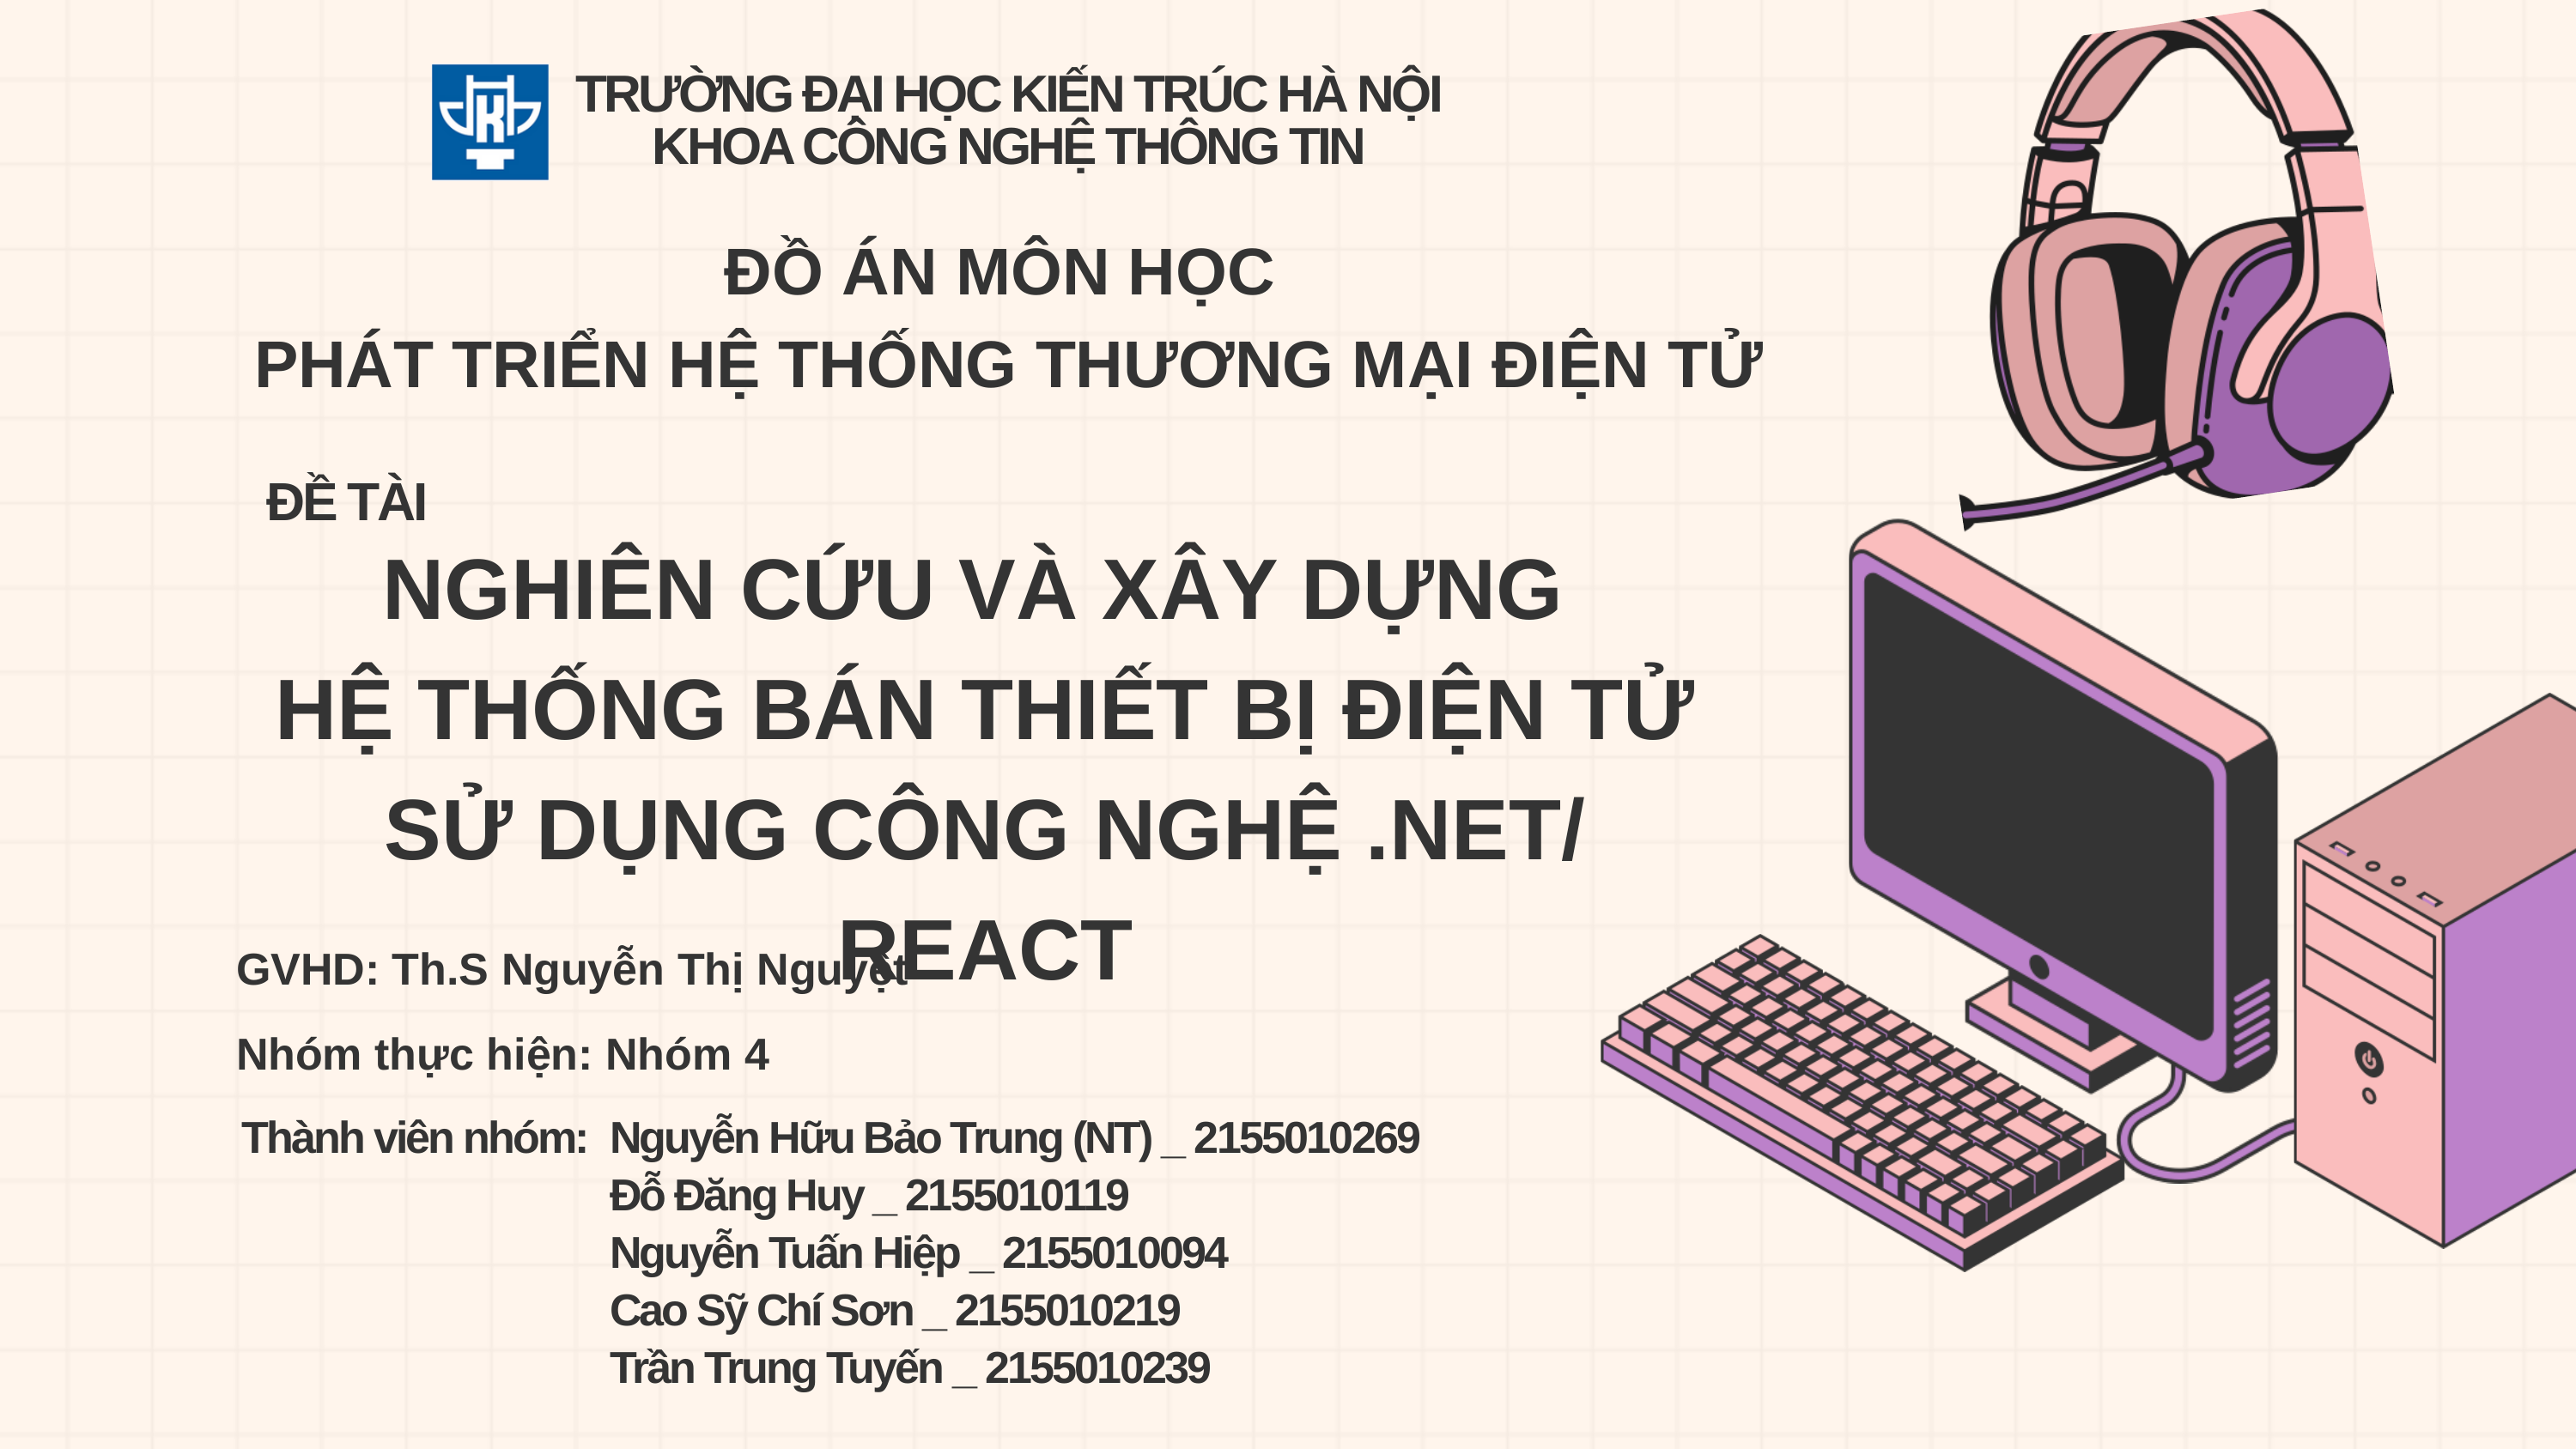

TRƯỜNG ĐẠI HỌC KIẾN TRÚC HÀ NỘI
KHOA CÔNG NGHỆ THÔNG TIN
ĐỒ ÁN MÔN HỌC
PHÁT TRIỂN HỆ THỐNG THƯƠNG MẠI ĐIỆN TỬ
ĐỀ TÀI
NGHIÊN CỨU VÀ XÂY DỰNG
HỆ THỐNG BÁN THIẾT BỊ ĐIỆN TỬ
SỬ DỤNG CÔNG NGHỆ .NET/ REACT

GVHD: Th.S Nguyễn Thị Nguyệt
Nhóm thực hiện: Nhóm 4
Thành viên nhóm:
Nguyễn Hữu Bảo Trung (NT) _ 2155010269
Đỗ Đăng Huy _ 2155010119
Nguyễn Tuấn Hiệp _ 2155010094
Cao Sỹ Chí Sơn _ 2155010219
Trần Trung Tuyến _ 2155010239